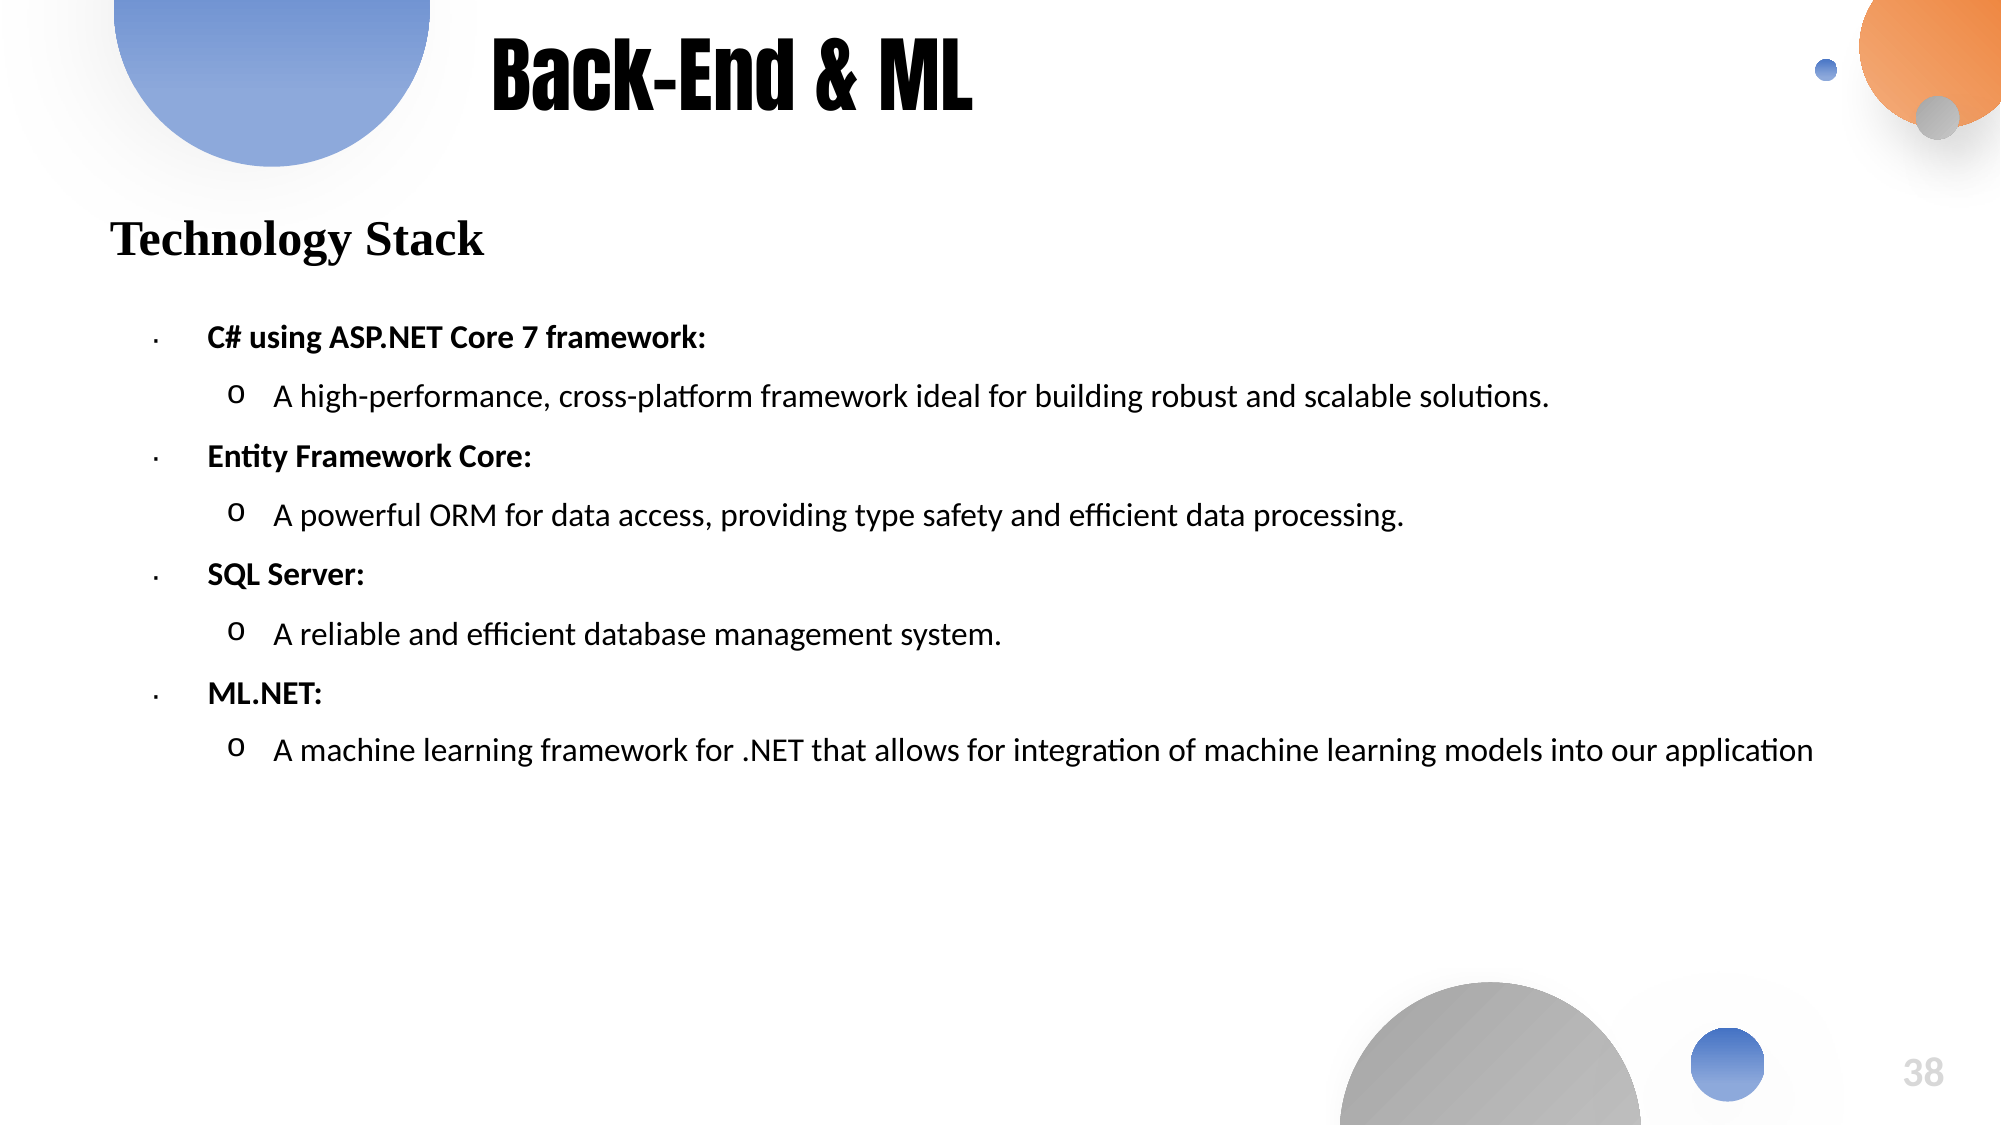

Back-End & ML
Technology Stack

C# using ASP.NET Core 7 framework:
A high-performance, cross-platform framework ideal for building robust and scalable solutions.
Entity Framework Core:
A powerful ORM for data access, providing type safety and efficient data processing.
SQL Server:
A reliable and efficient database management system.
ML.NET:
A machine learning framework for .NET that allows for integration of machine learning models into our application